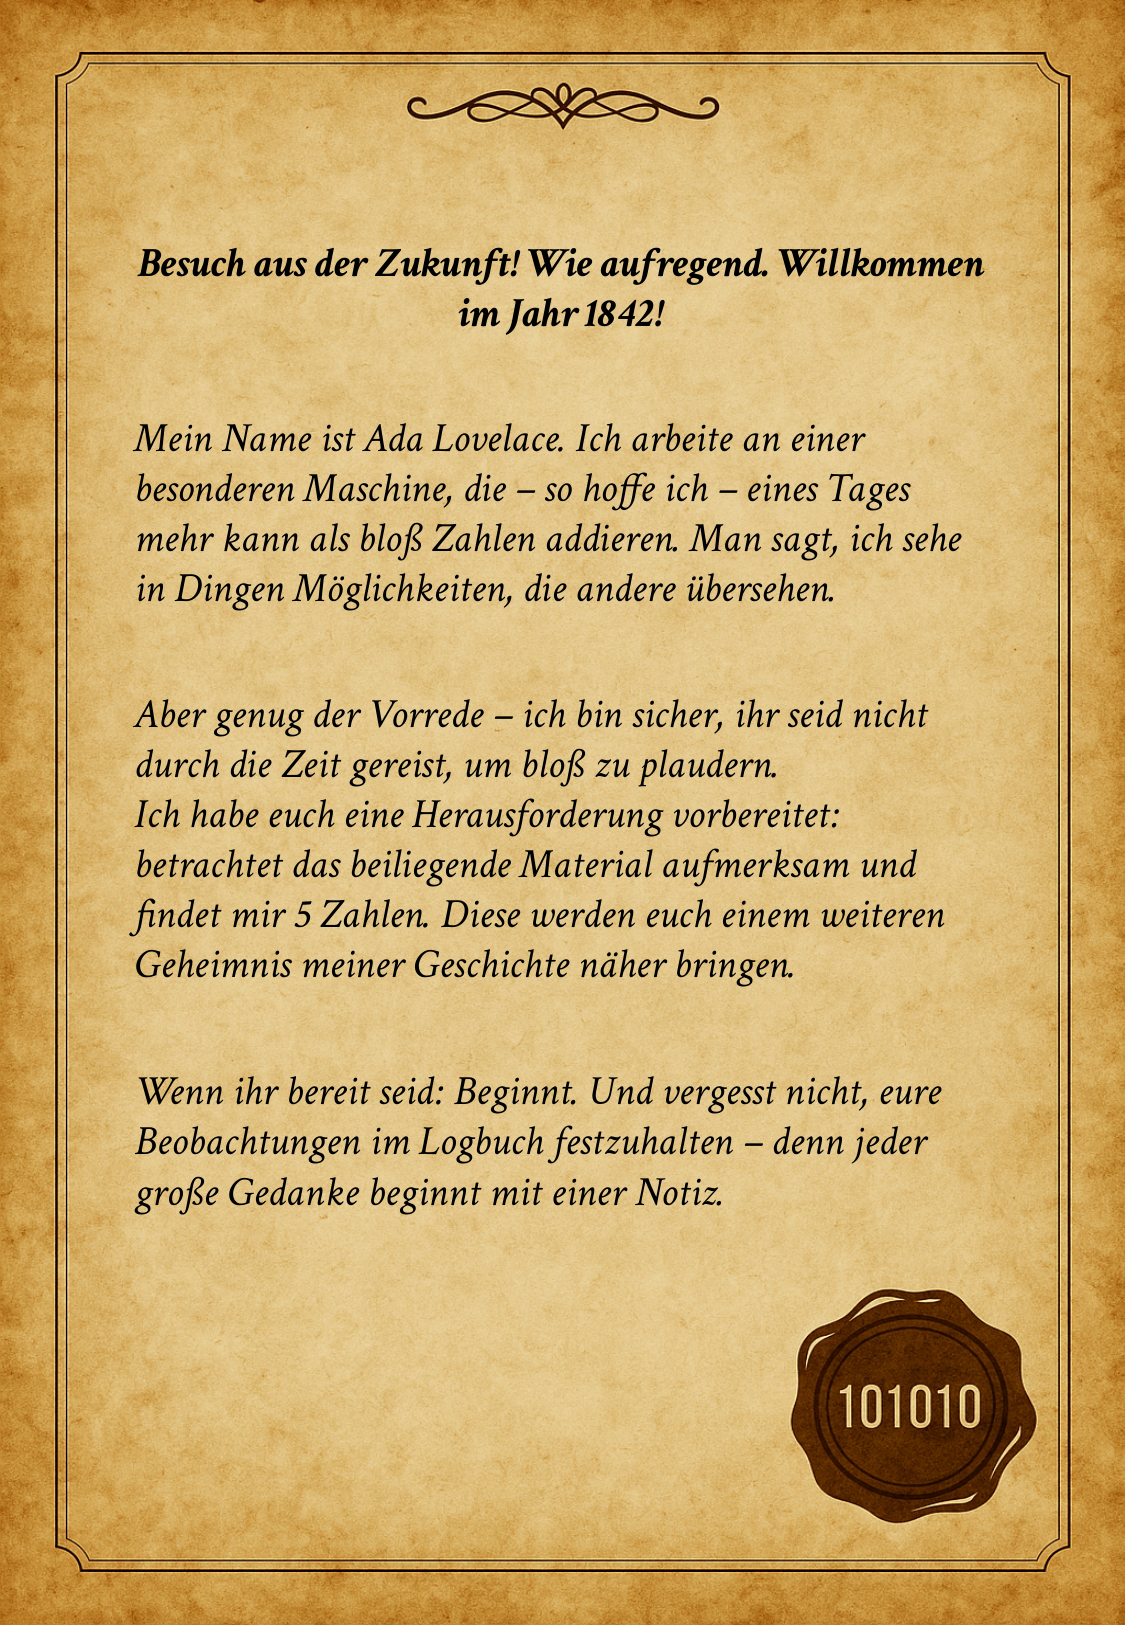

Besuch aus der Zukunft! Wie aufregend. Willkommen im Jahr 1842!
Mein Name ist Ada Lovelace. Ich arbeite an einer besonderen Maschine, die – so hoffe ich – eines Tages mehr kann als bloß Zahlen addieren. Man sagt, ich sehe in Dingen Möglichkeiten, die andere übersehen.
Aber genug der Vorrede – ich bin sicher, ihr seid nicht durch die Zeit gereist, um bloß zu plaudern.
Ich habe euch eine Herausforderung vorbereitet: betrachtet das beiliegende Material aufmerksam und findet mir 5 Zahlen. Diese werden euch einem weiteren Geheimnis meiner Geschichte näher bringen.
Wenn ihr bereit seid: Beginnt. Und vergesst nicht, eure Beobachtungen im Logbuch festzuhalten – denn jeder große Gedanke beginnt mit einer Notiz.